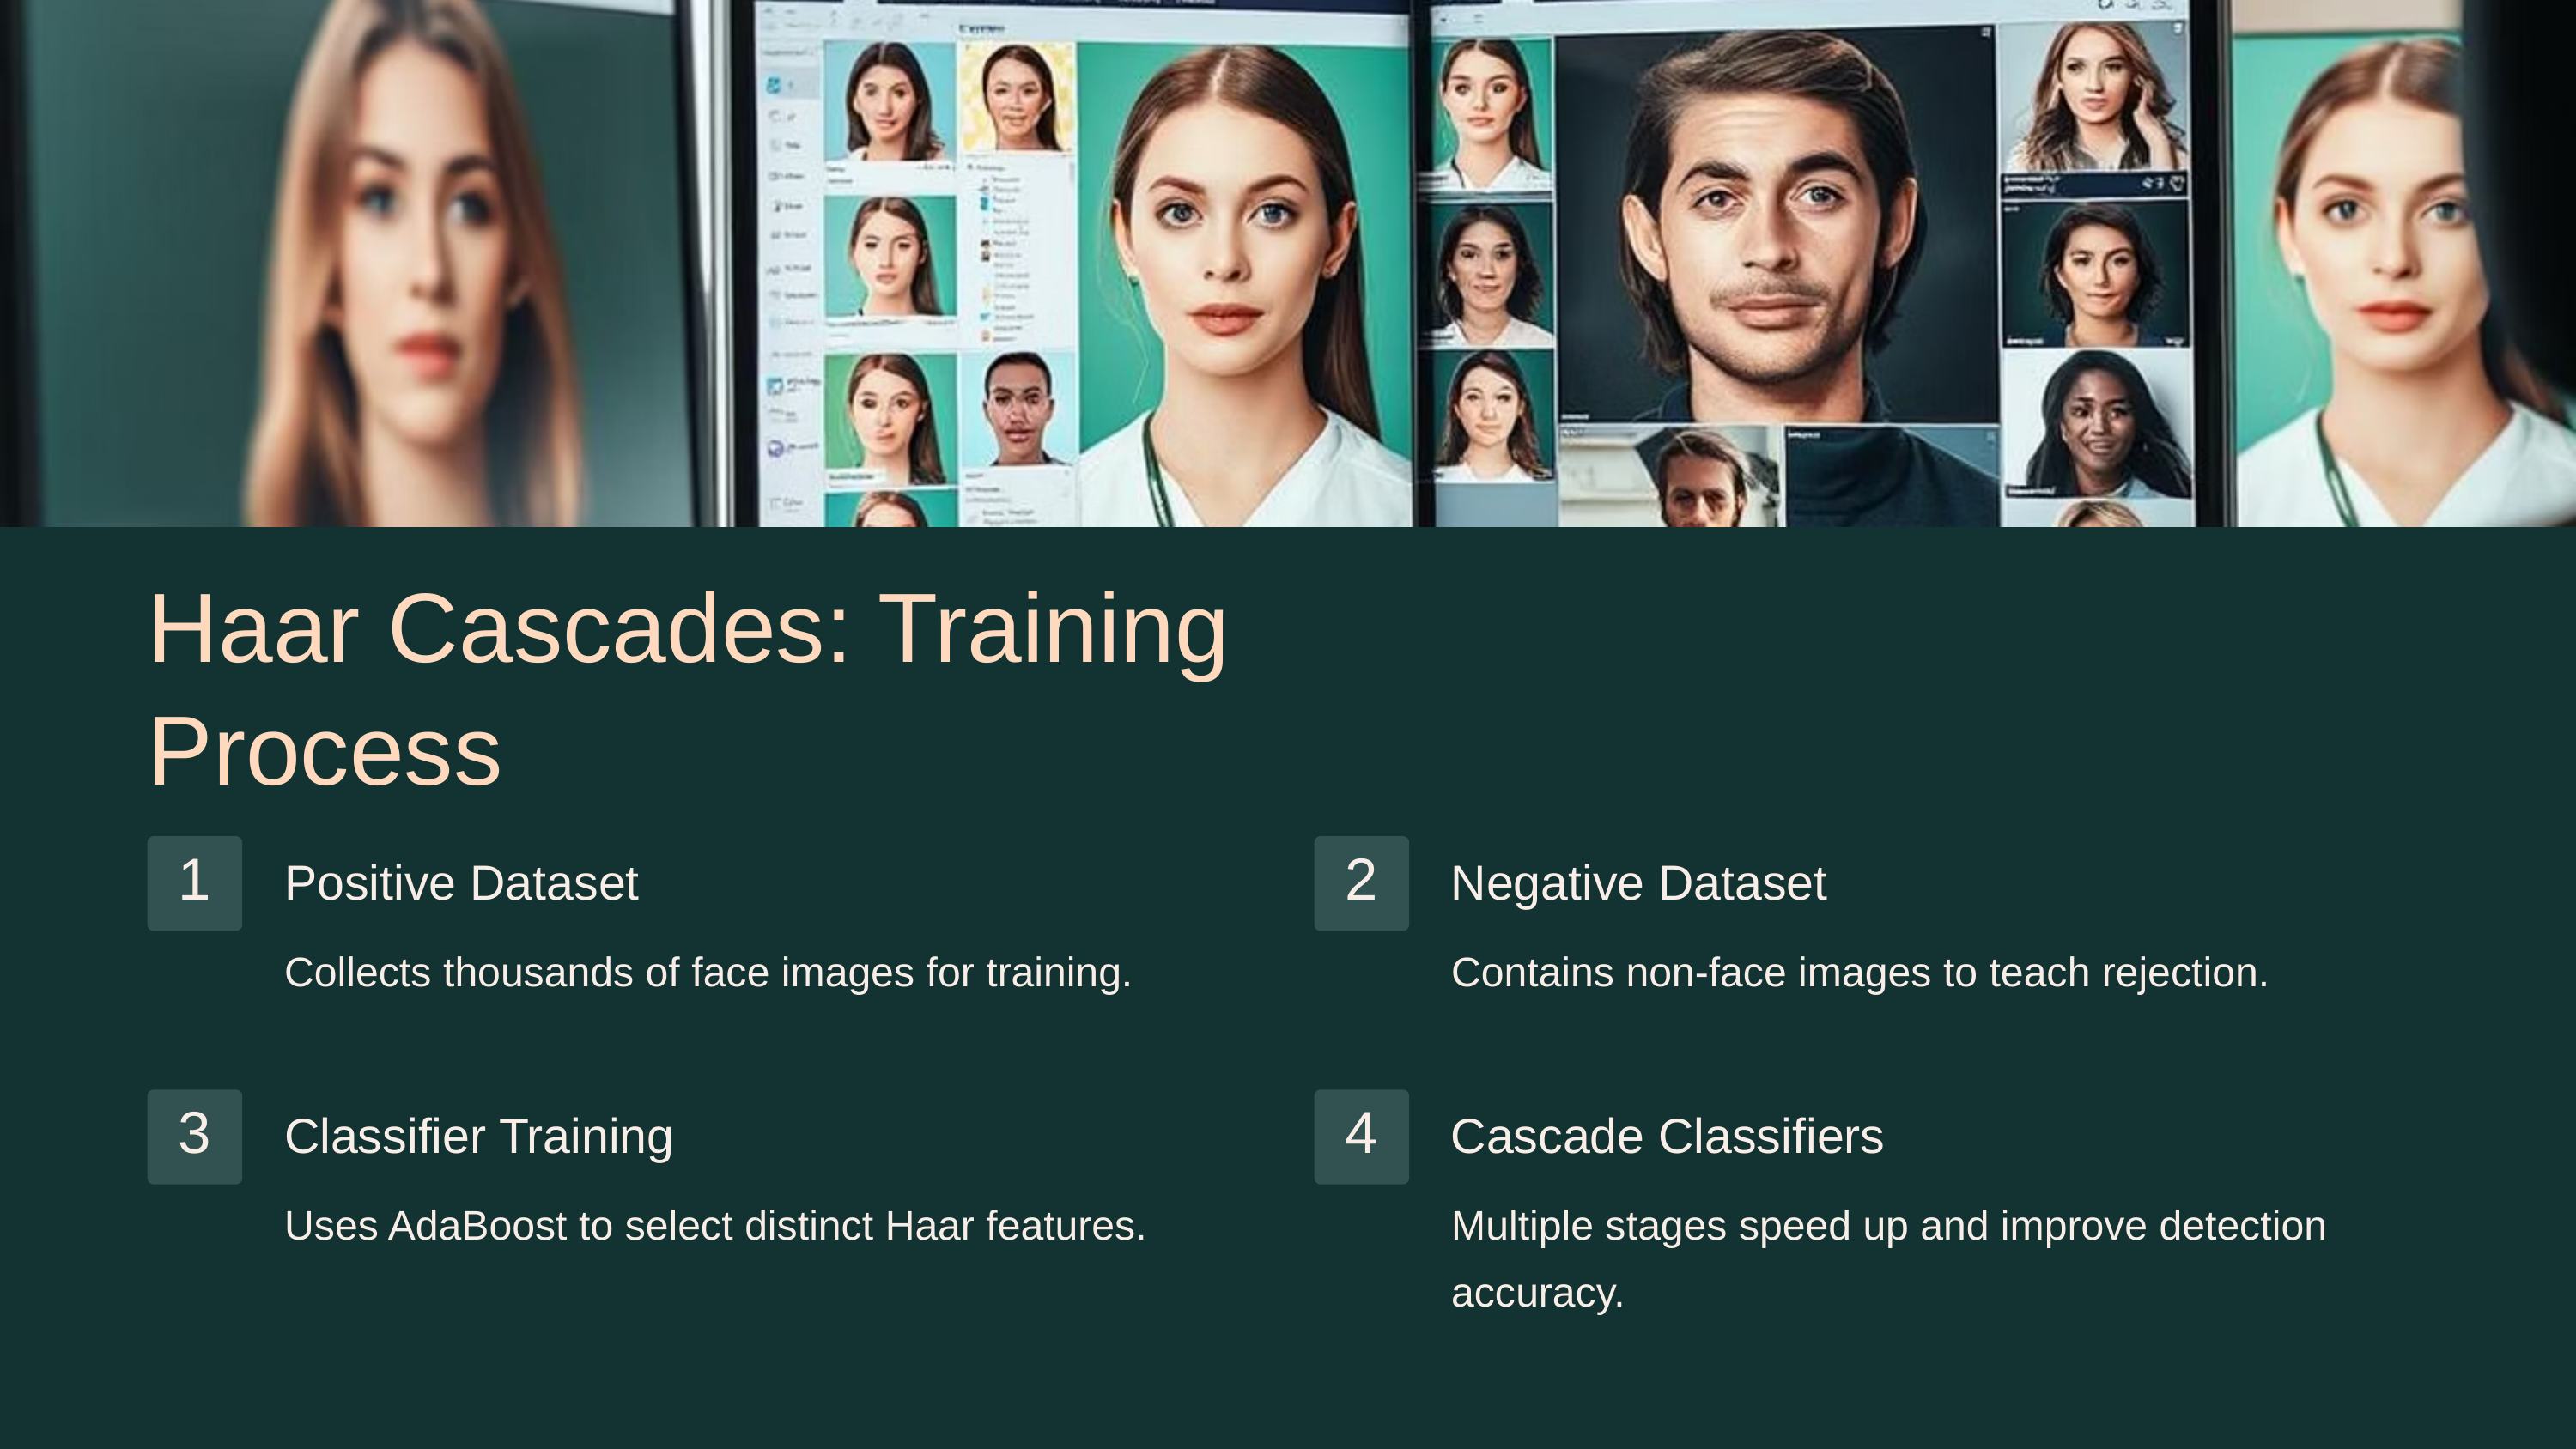

Haar Cascades: Training Process

1

2

Positive Dataset

Negative Dataset

Collects thousands of face images for training.

Contains non-face images to teach rejection.

3

4

Classifier Training

Cascade Classifiers

Uses AdaBoost to select distinct Haar features.

Multiple stages speed up and improve detection accuracy.